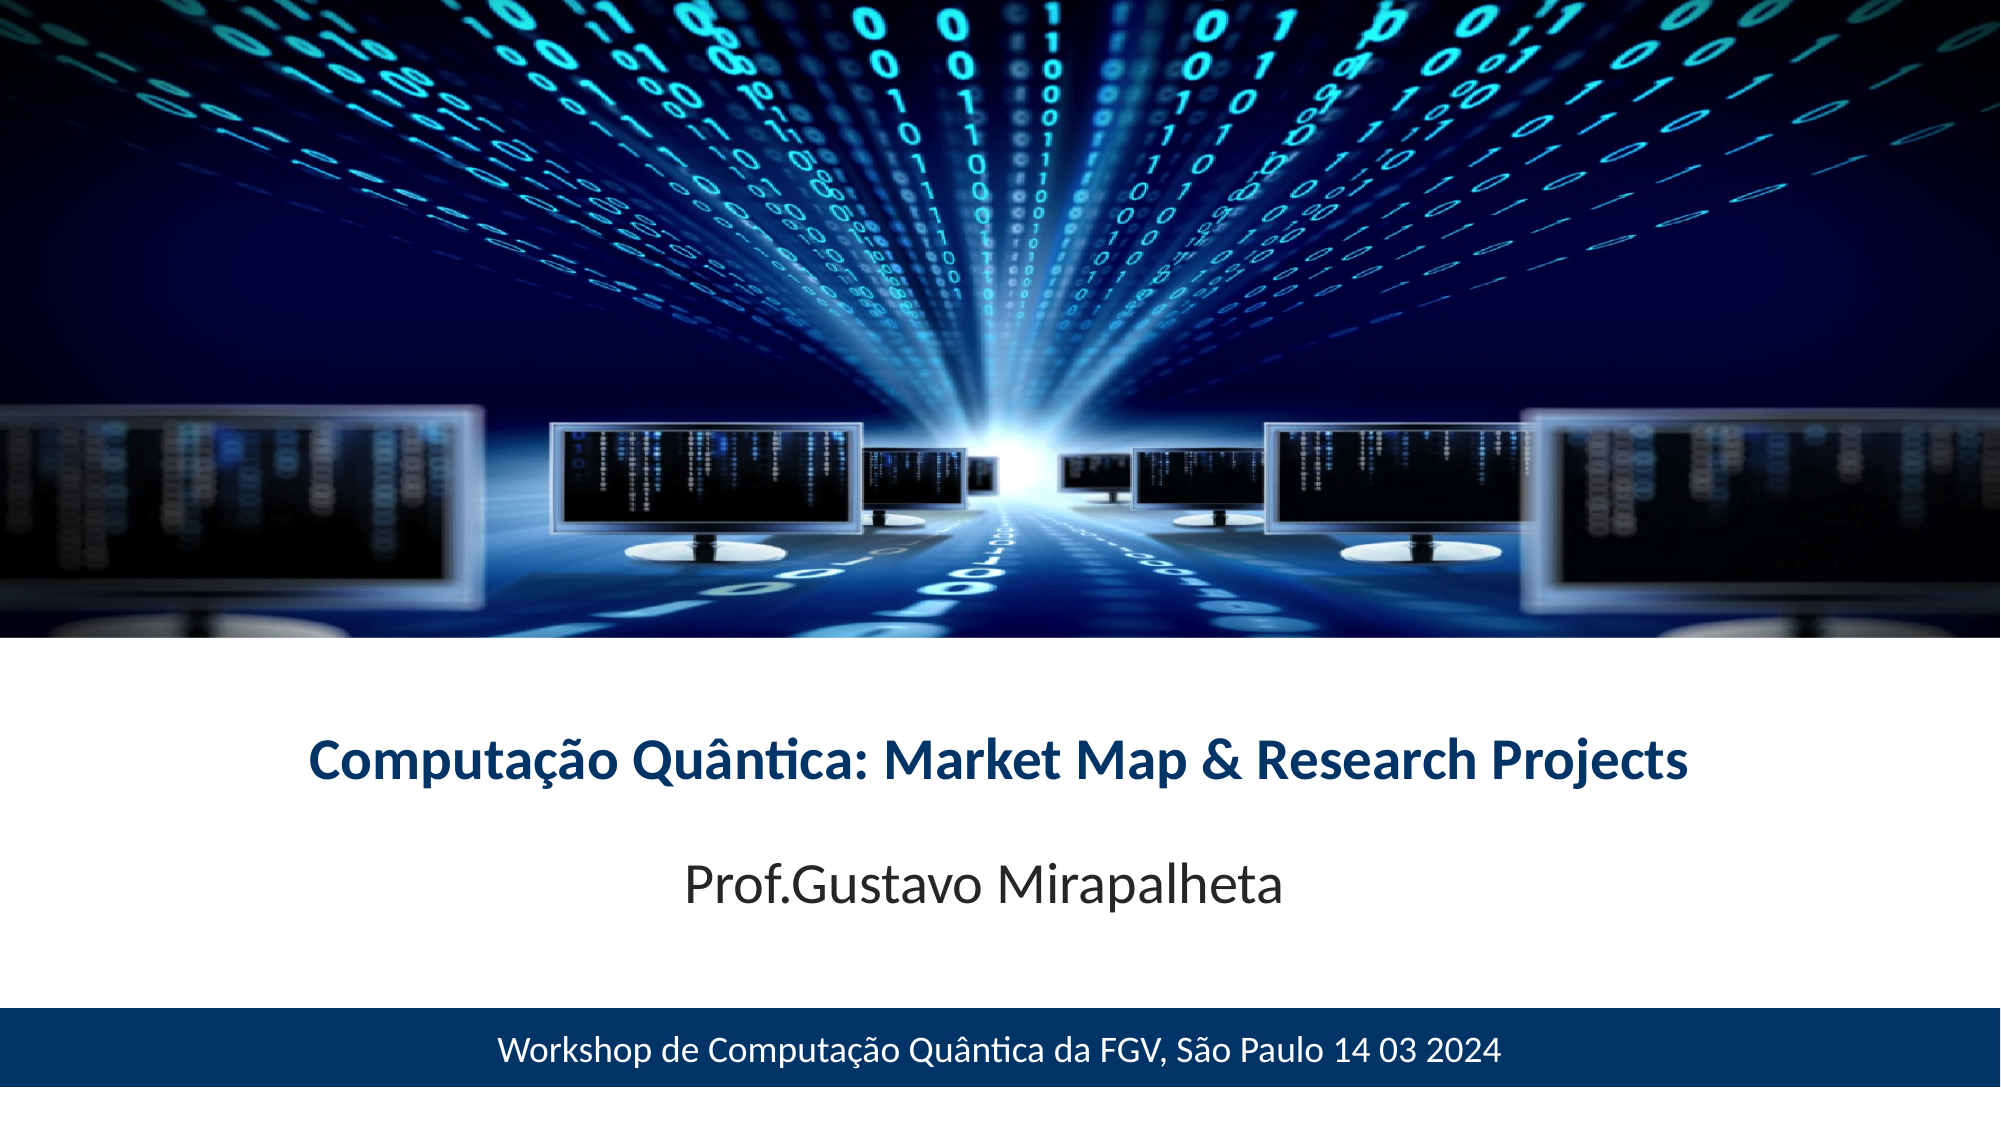

# Computação Quântica: Market Map & Research Projects
Prof.Gustavo Mirapalheta